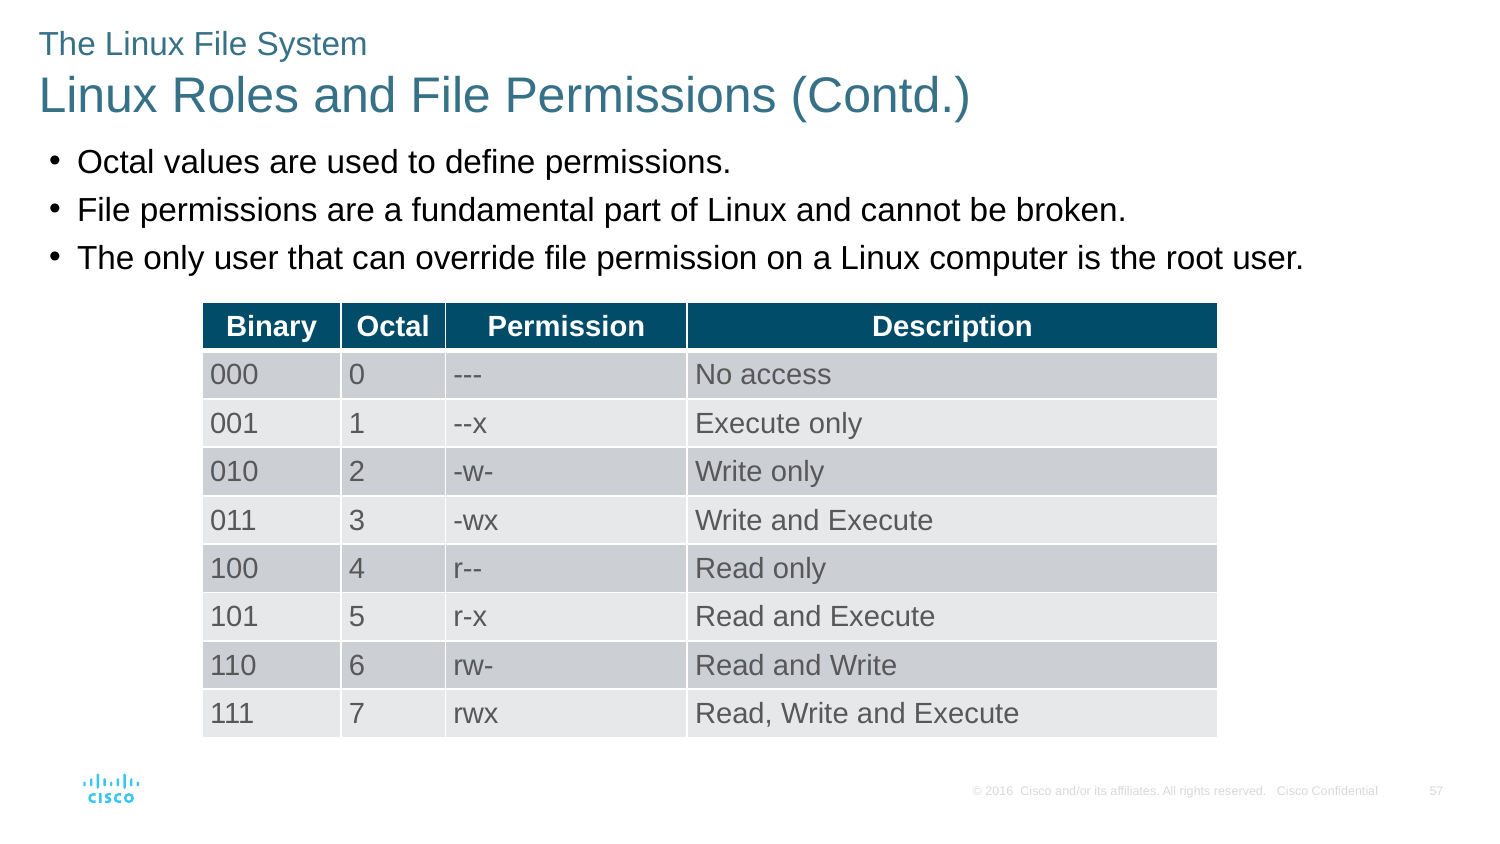

The Linux File System
Linux Roles and File Permissions (Contd.)
Octal values are used to define permissions.
File permissions are a fundamental part of Linux and cannot be broken.
The only user that can override file permission on a Linux computer is the root user.
| Binary | Octal | Permission | Description |
| --- | --- | --- | --- |
| 000 | 0 | --- | No access |
| 001 | 1 | --x | Execute only |
| 010 | 2 | -w- | Write only |
| 011 | 3 | -wx | Write and Execute |
| 100 | 4 | r-- | Read only |
| 101 | 5 | r-x | Read and Execute |
| 110 | 6 | rw- | Read and Write |
| 111 | 7 | rwx | Read, Write and Execute |